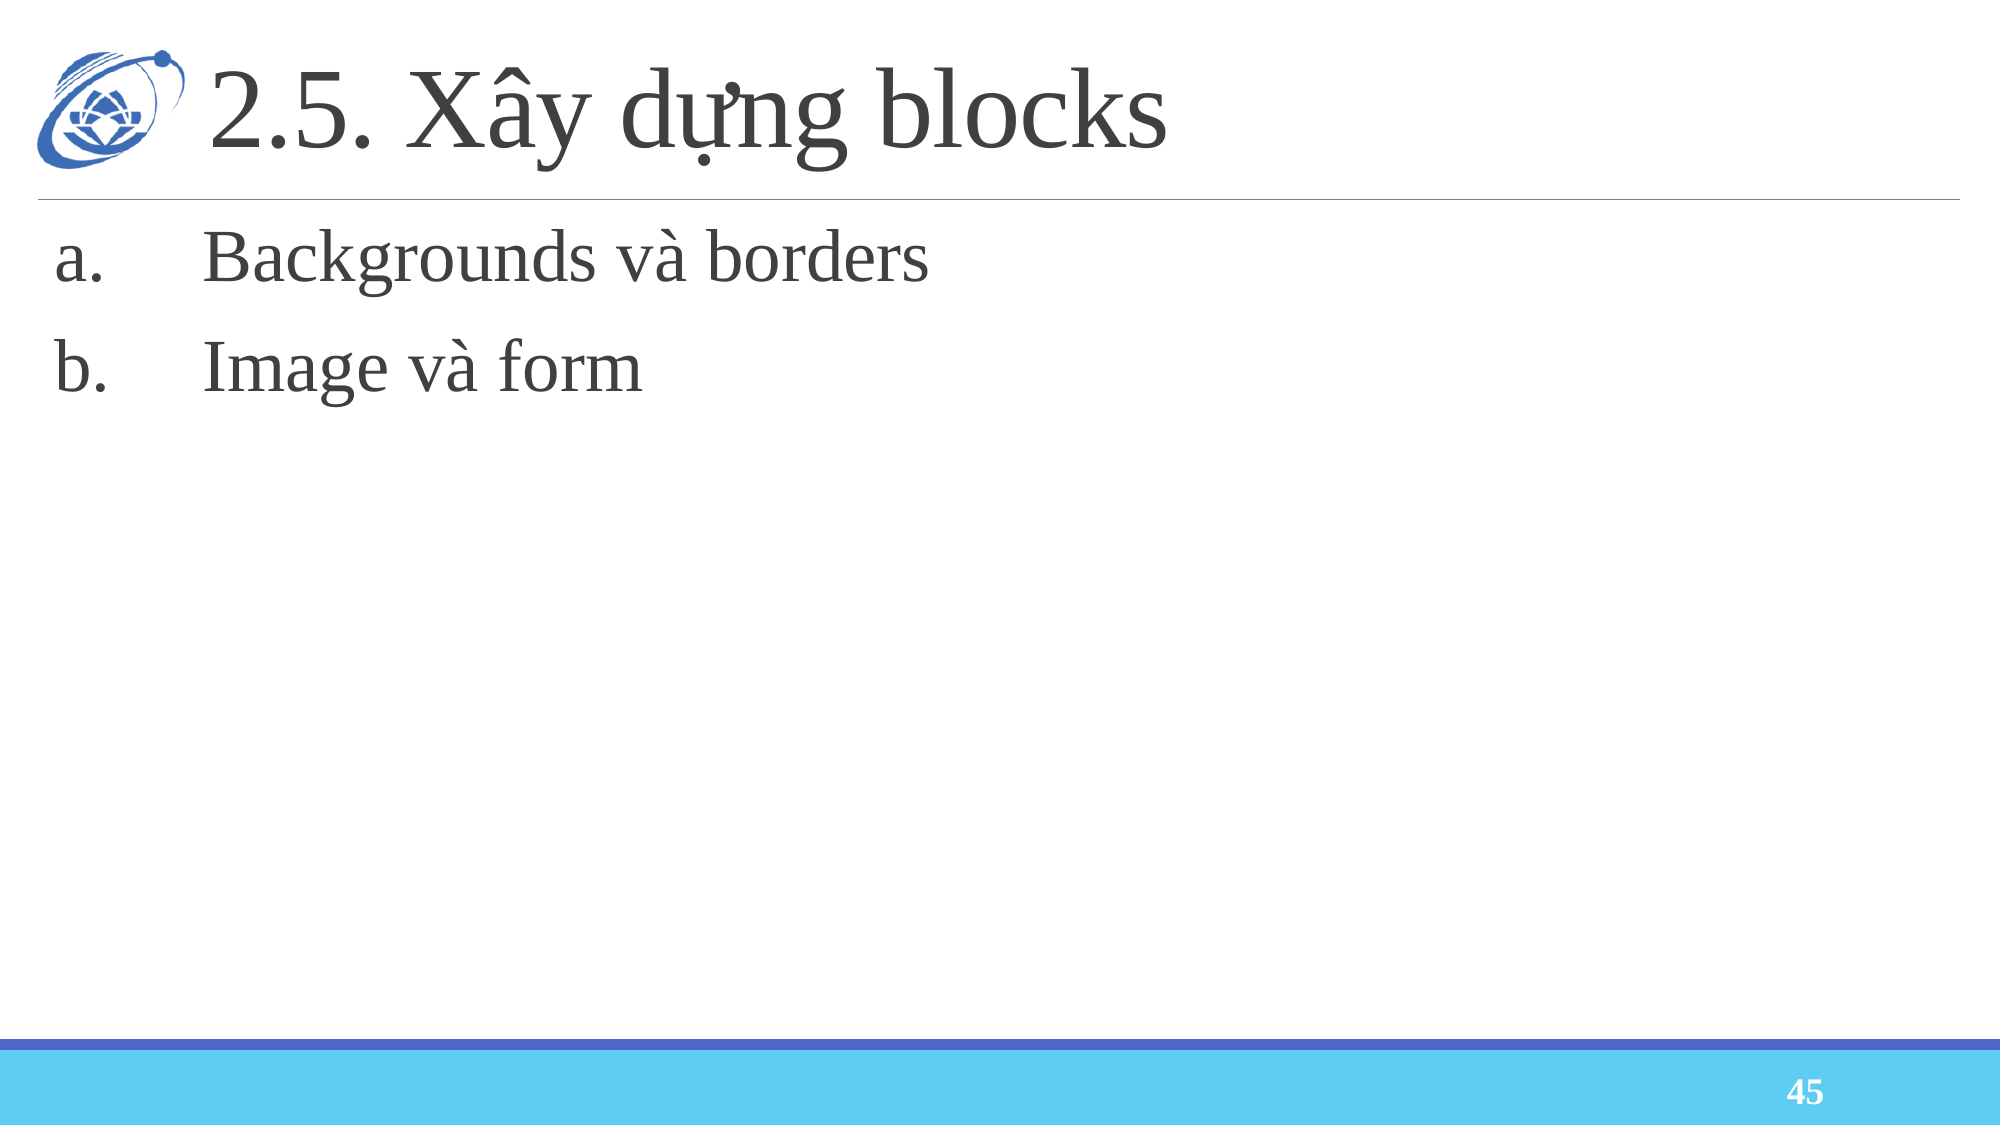

# 2.5. Xây dựng blocks
a.	Backgrounds và borders
b.	Image và form
45